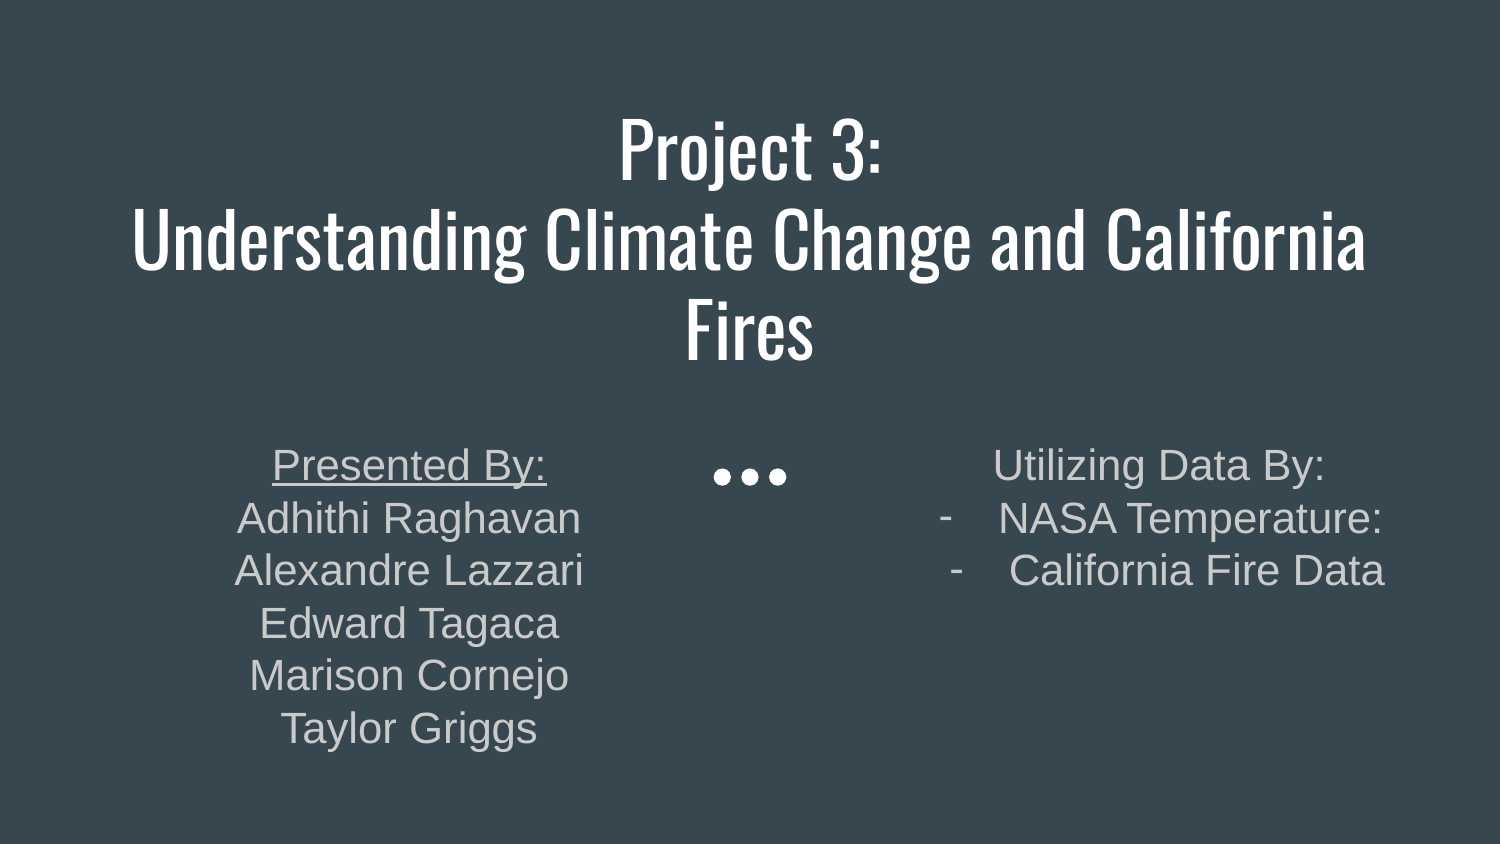

# Project 3:
Understanding Climate Change and California Fires
Presented By:
Adhithi Raghavan
Alexandre Lazzari
Edward Tagaca
Marison Cornejo
Taylor Griggs
Utilizing Data By:
NASA Temperature:
California Fire Data